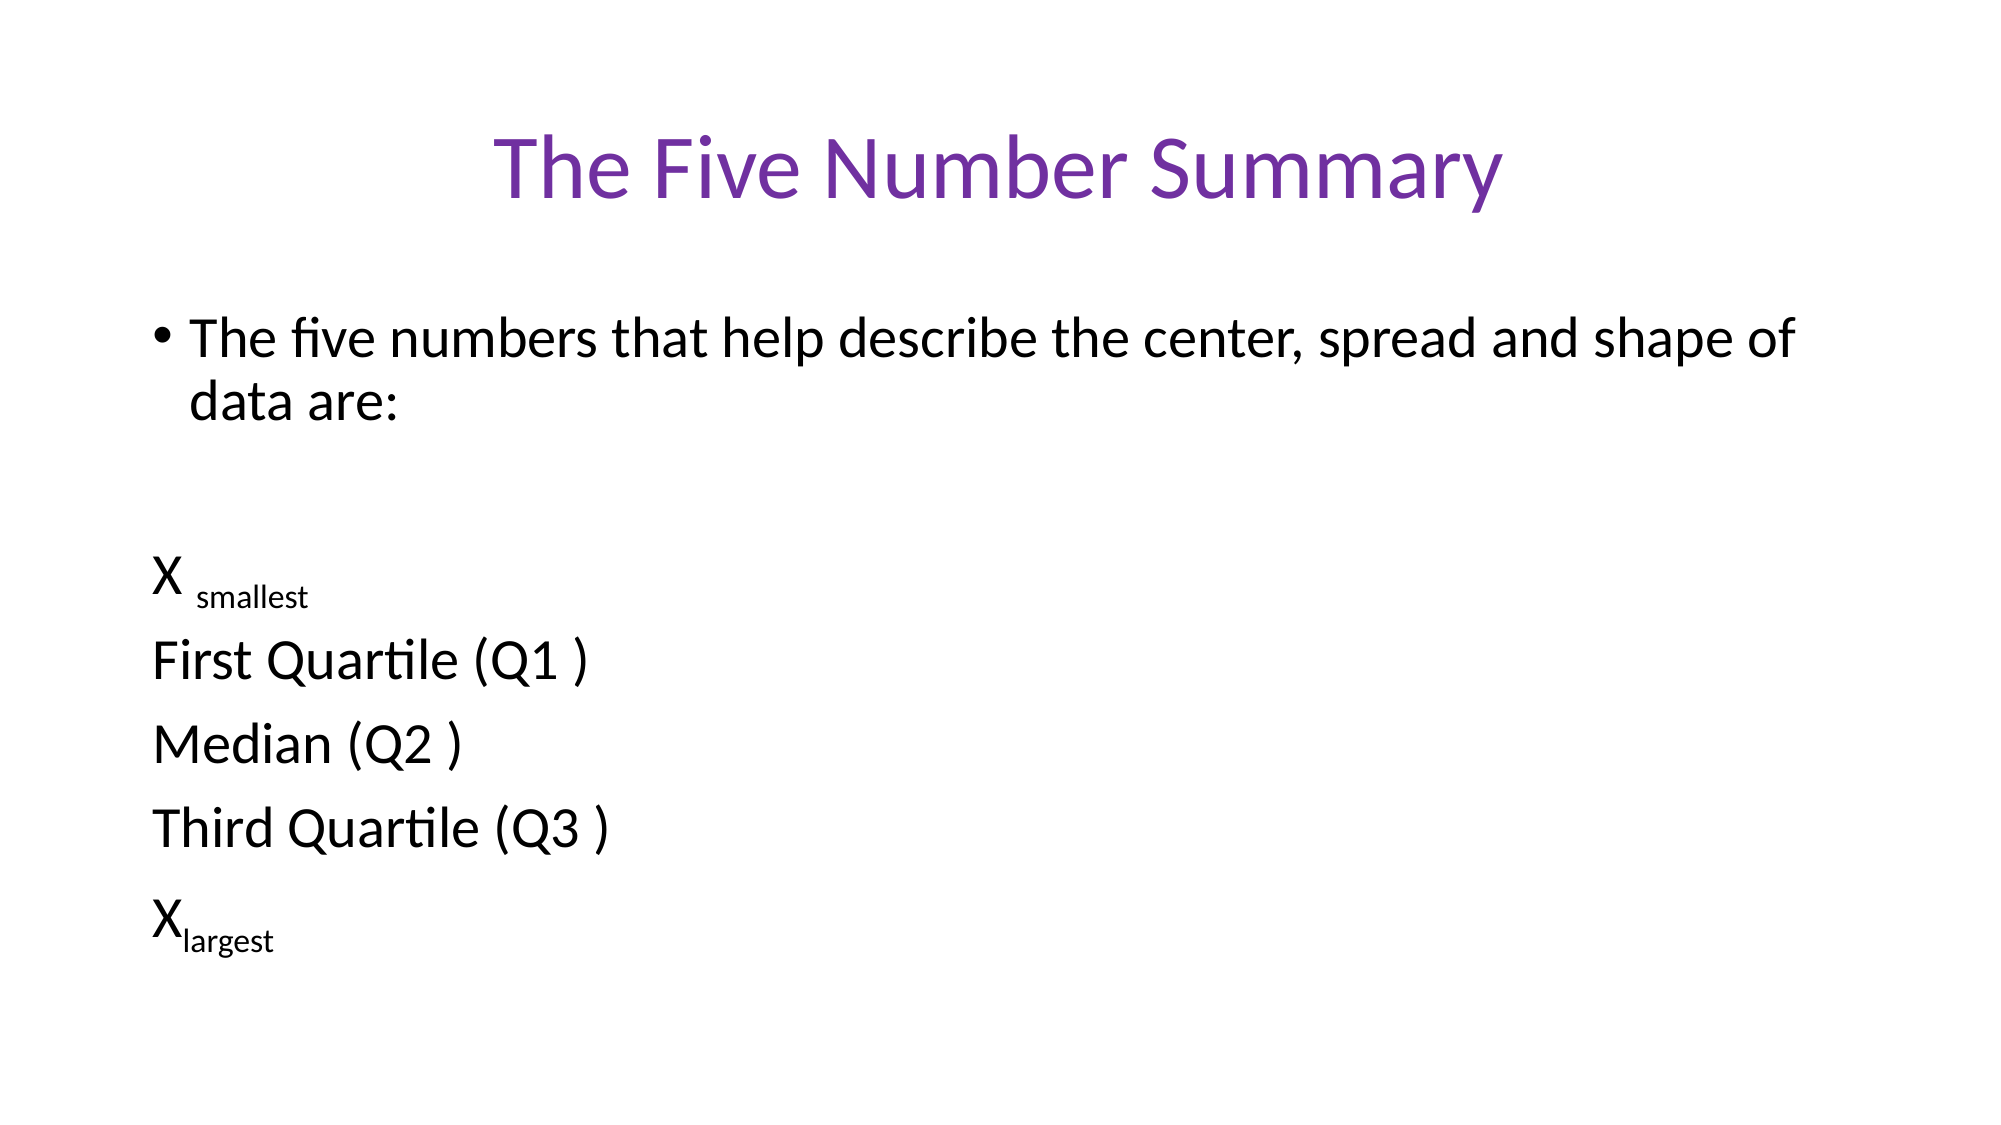

# The Five Number Summary
The five numbers that help describe the center, spread and shape of data are:

X smallest
First Quartile (Q1 )
Median (Q2 )
Third Quartile (Q3 )
Xlargest